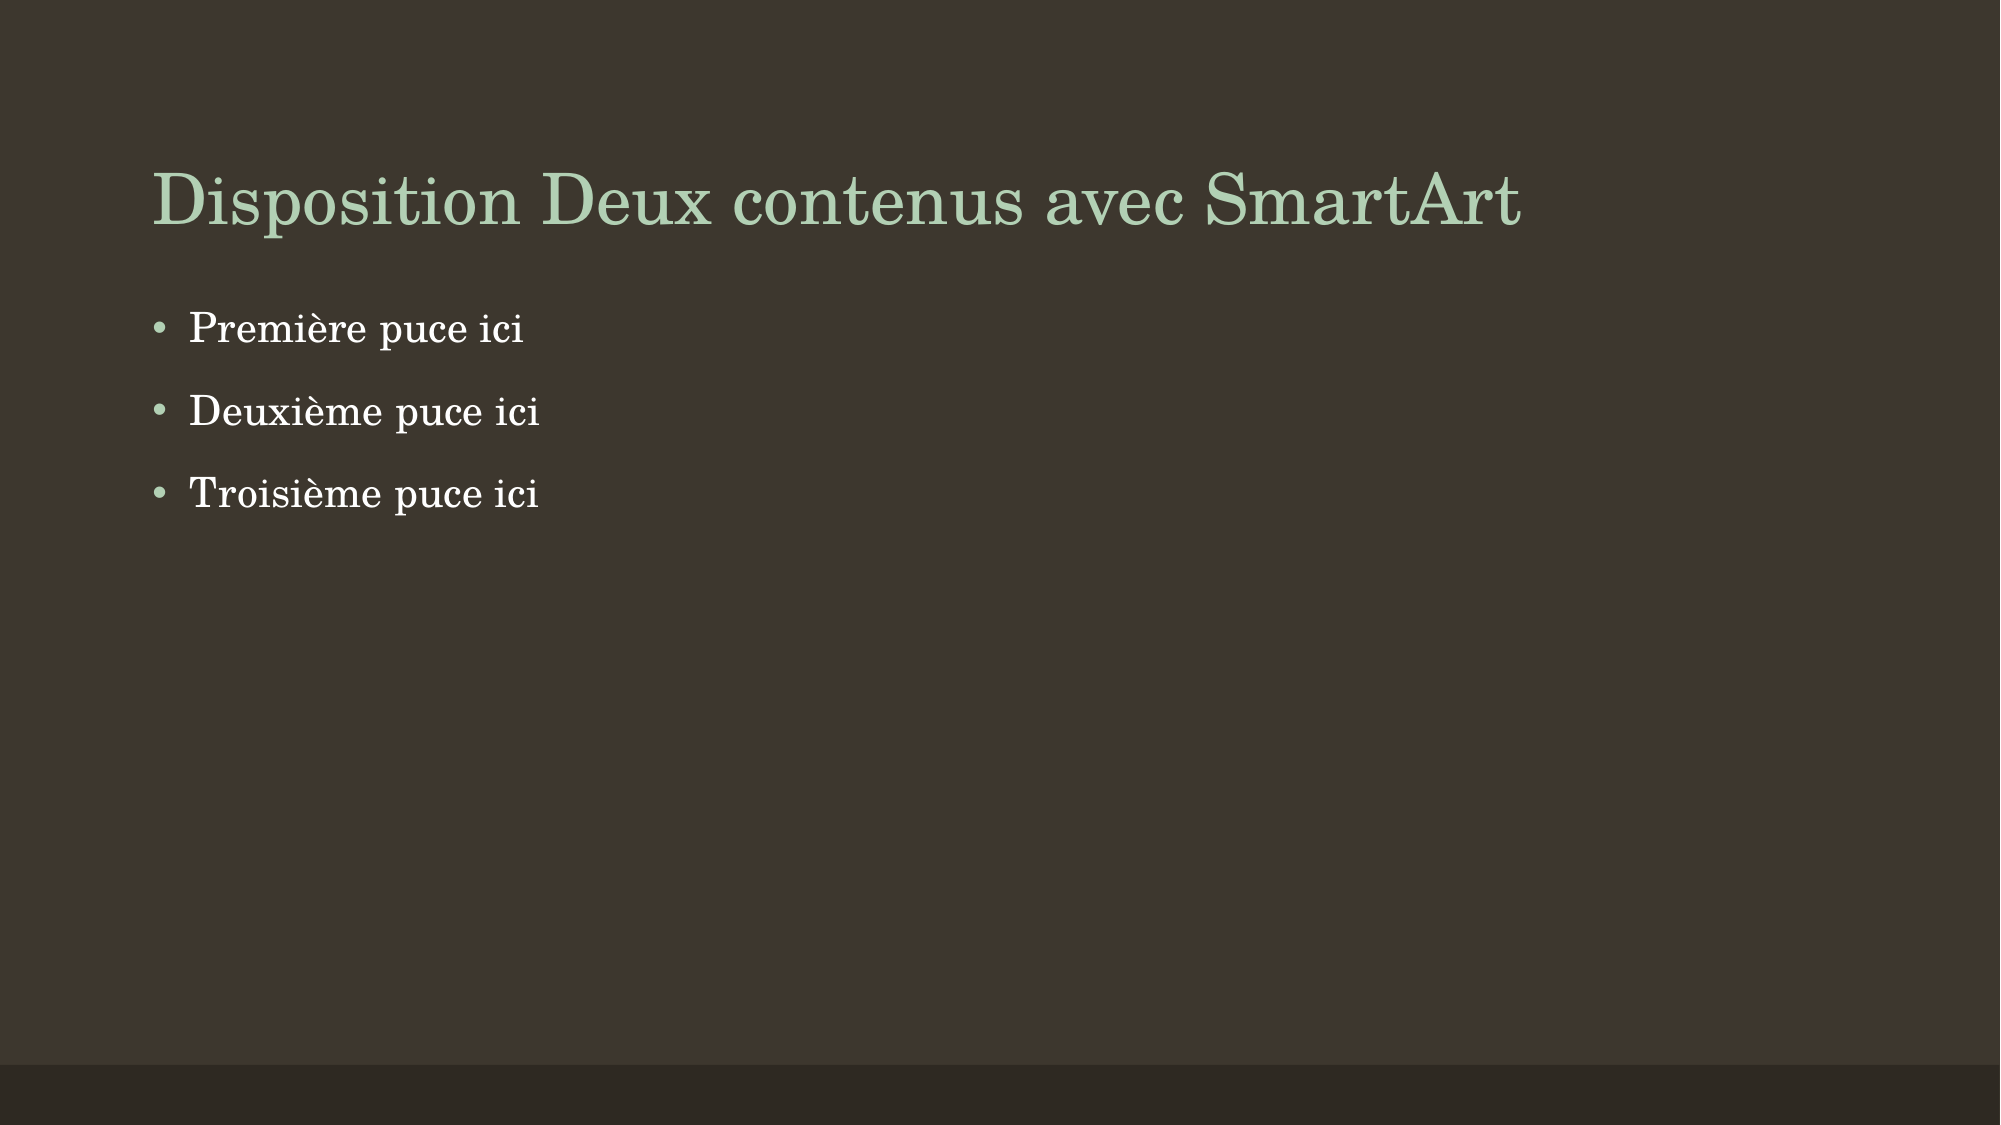

# Disposition Deux contenus avec SmartArt
Première puce ici
Deuxième puce ici
Troisième puce ici